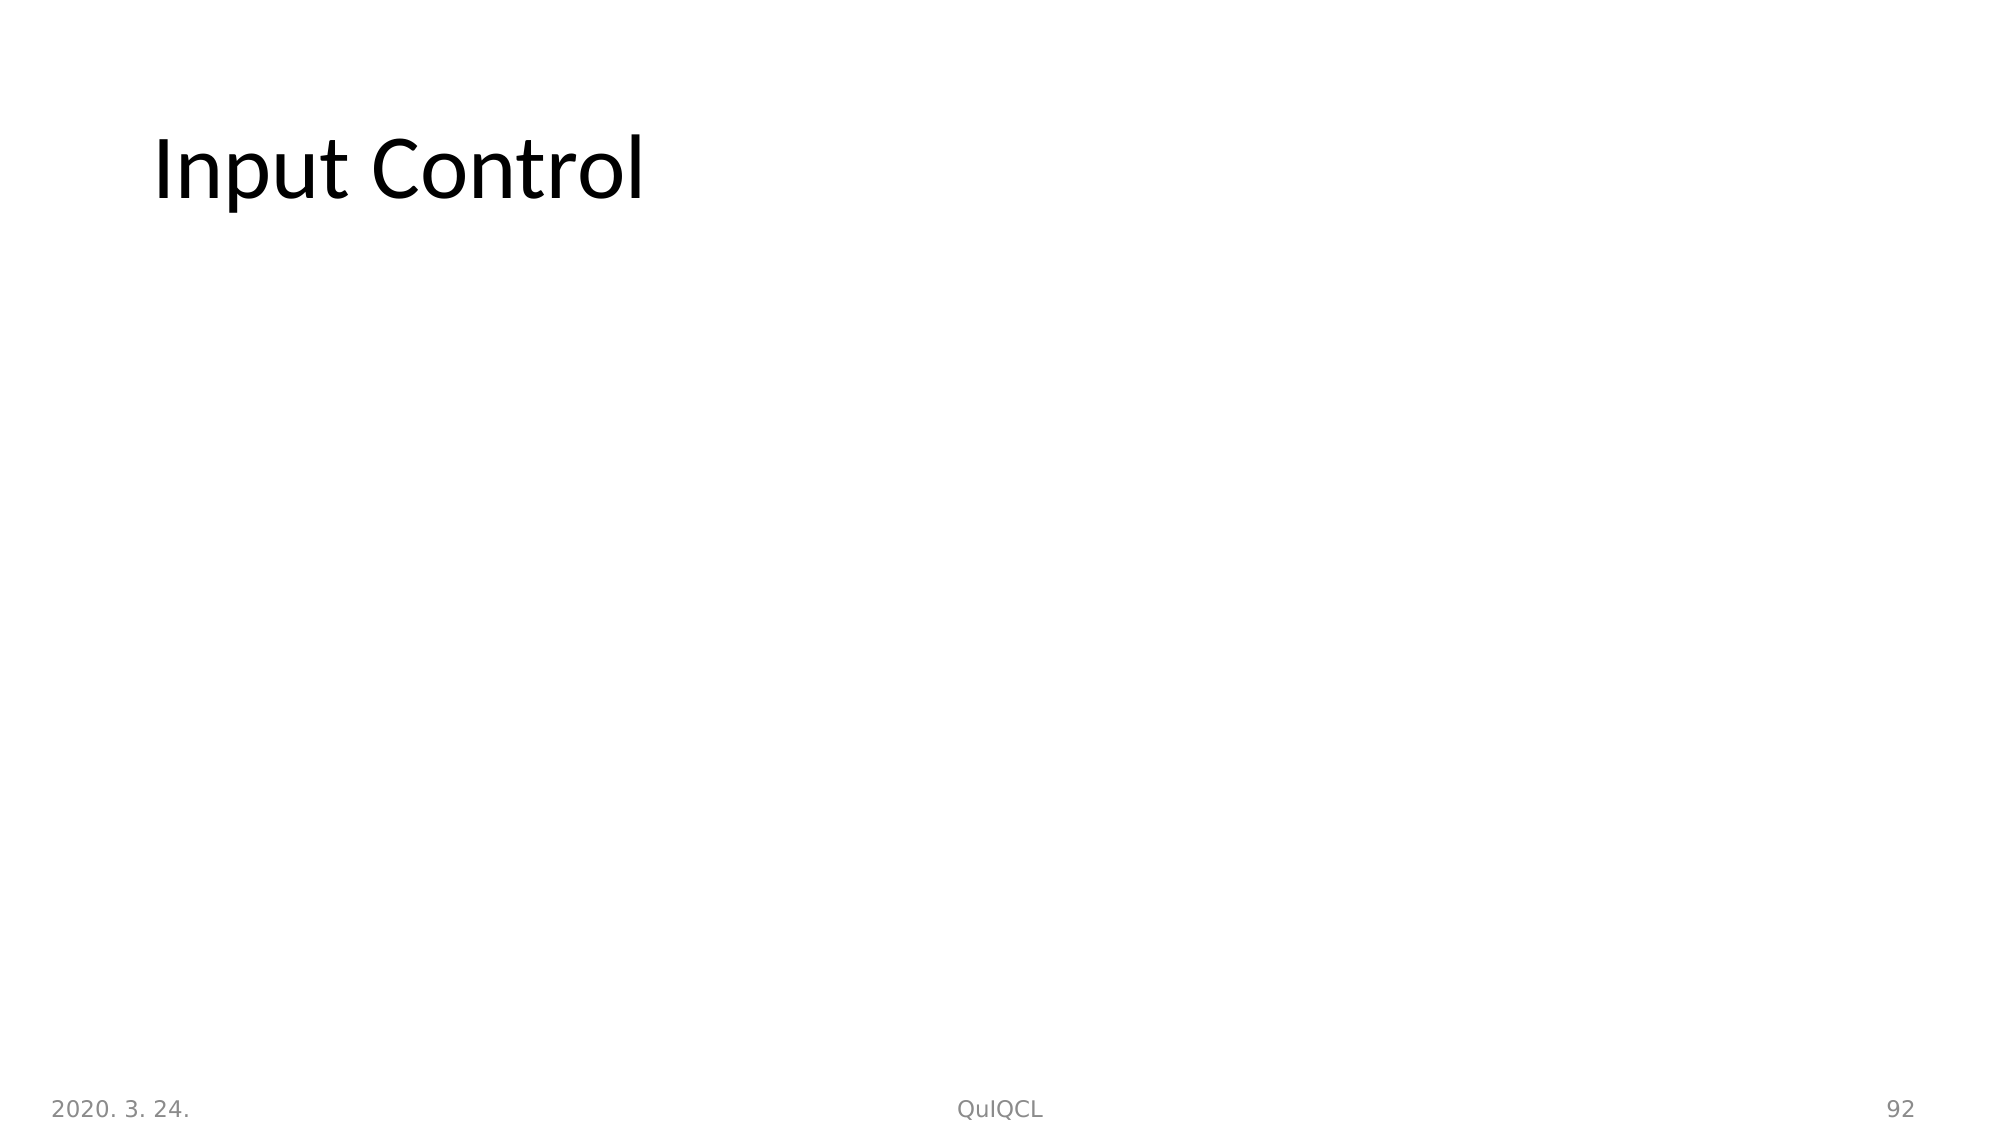

# Input Control
2020. 3. 24.
QuIQCL
92